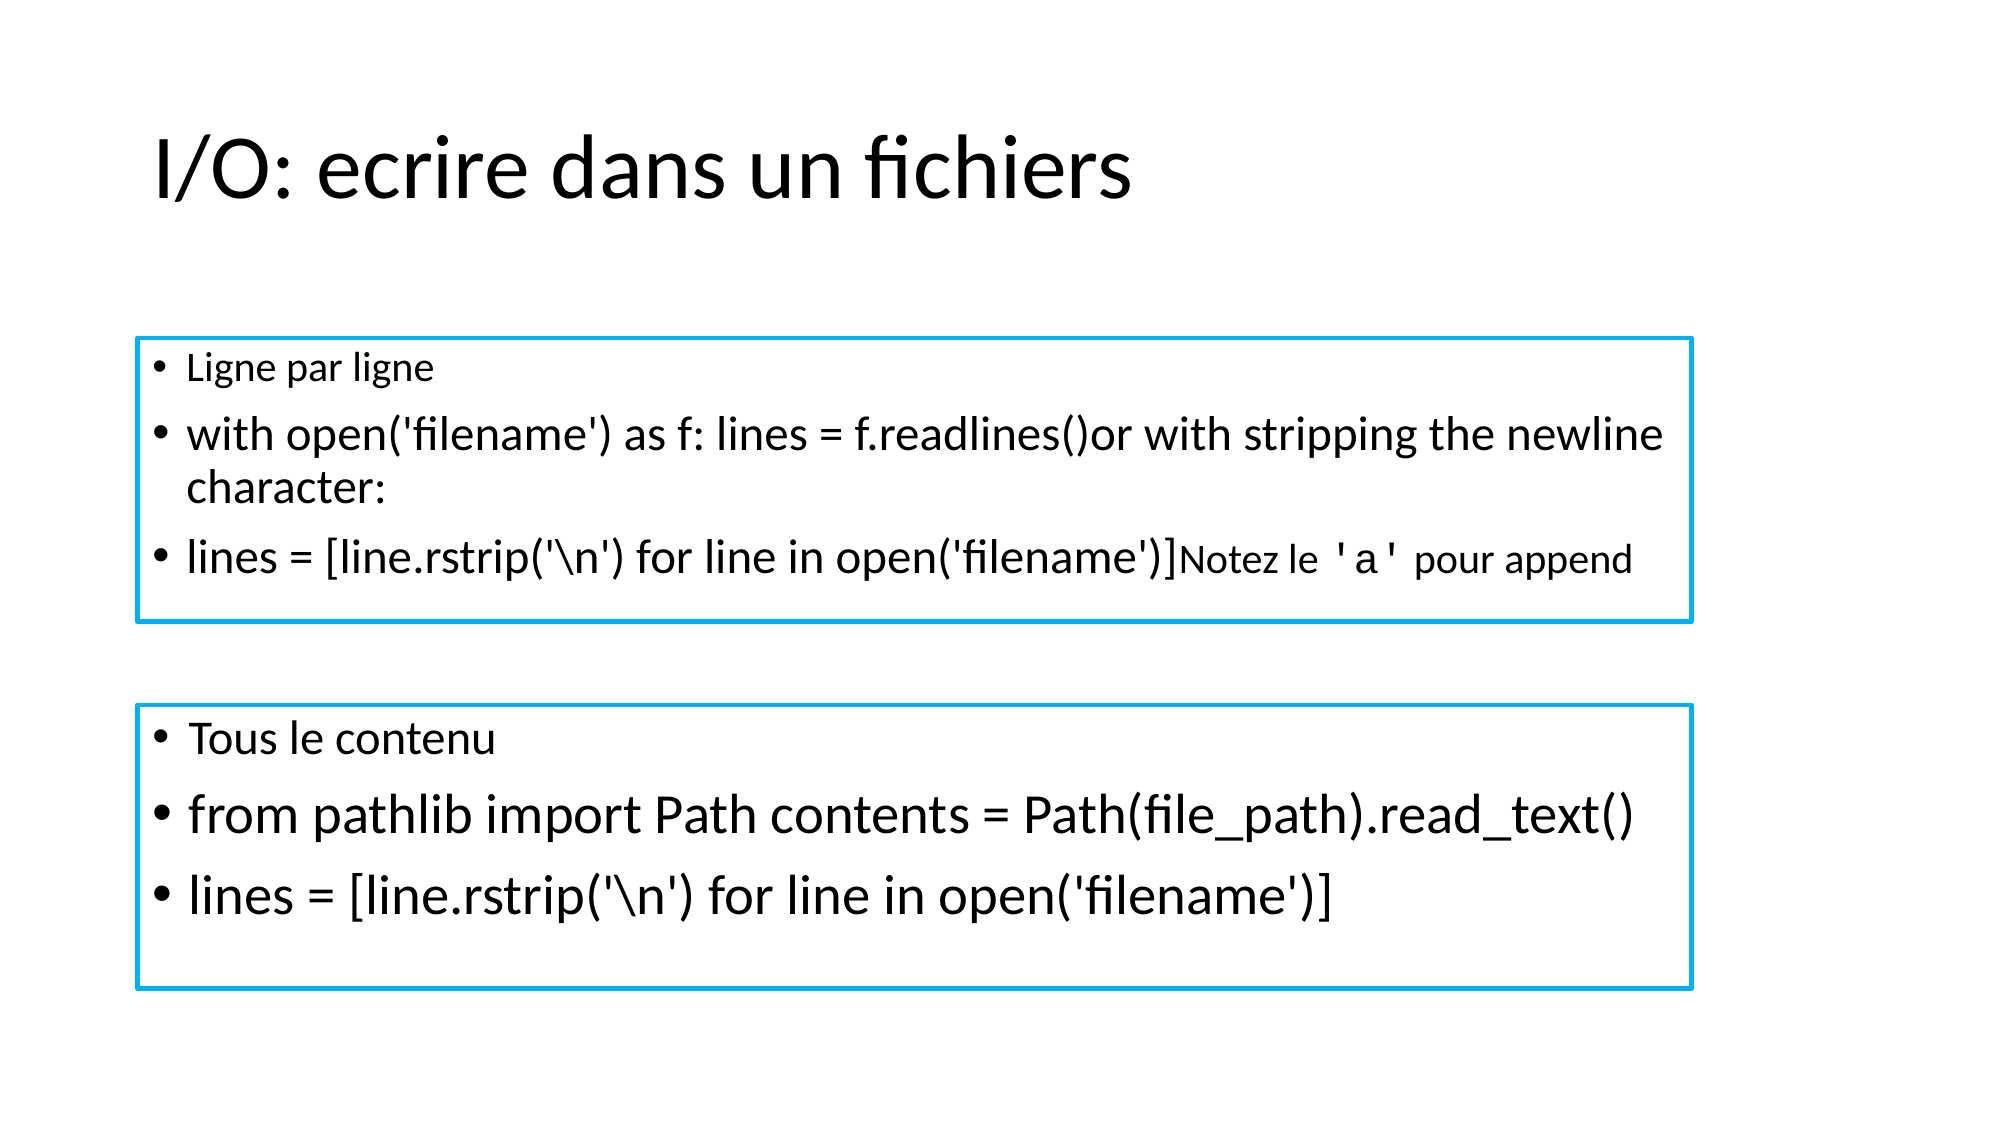

# I/O: ecrire dans un fichiers
Ligne par ligne
with open('filename') as f: lines = f.readlines()or with stripping the newline character:
lines = [line.rstrip('\n') for line in open('filename')]Notez le 'a' pour append
Tous le contenu
from pathlib import Path contents = Path(file_path).read_text()
lines = [line.rstrip('\n') for line in open('filename')]